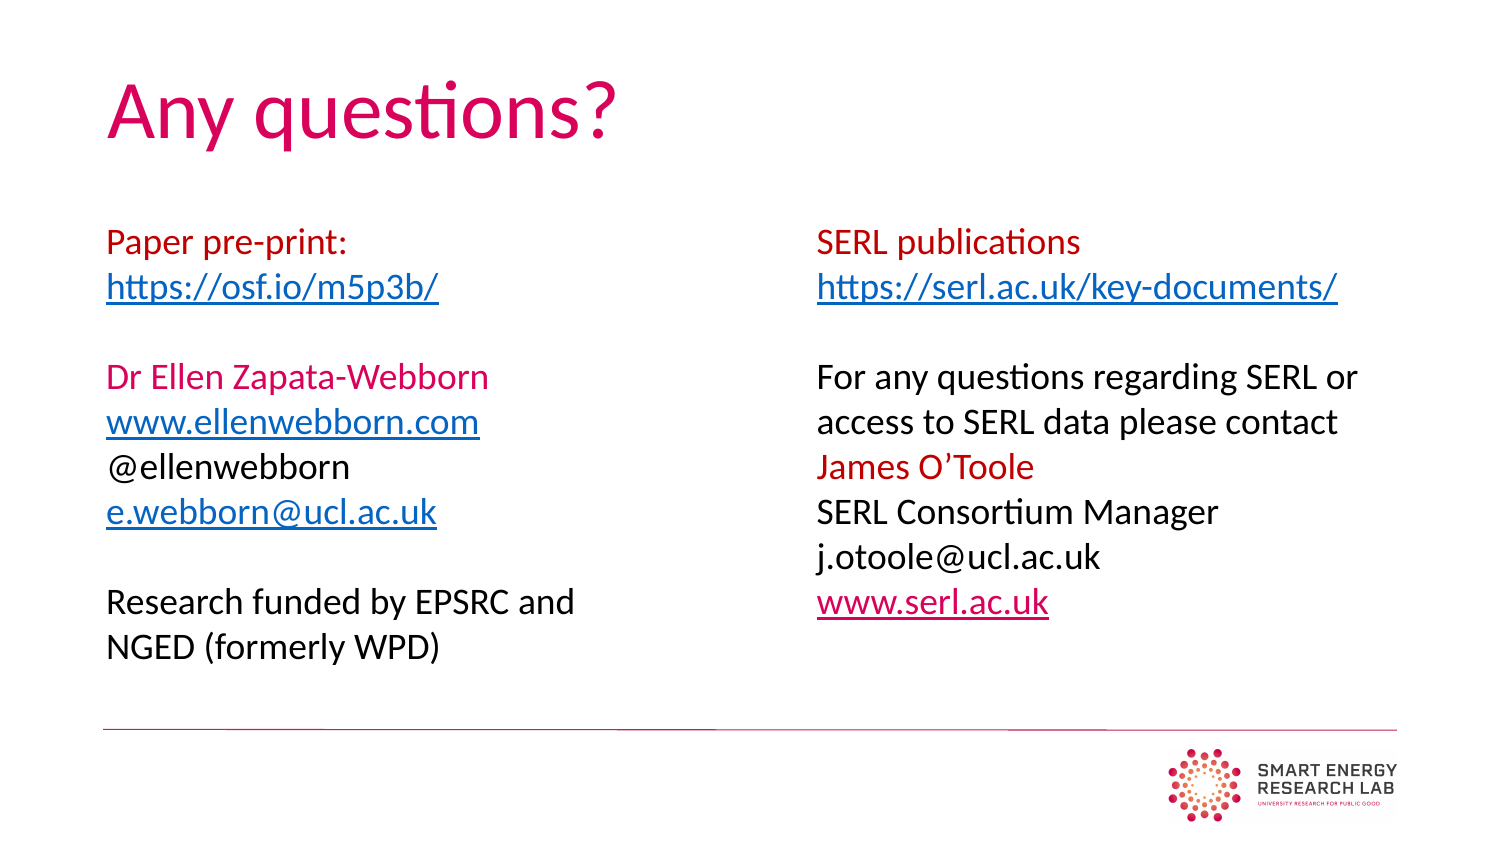

Any questions?
SERL publications
https://serl.ac.uk/key-documents/

For any questions regarding SERL or access to SERL data please contact
James O’Toole
SERL Consortium Manager
j.otoole@ucl.ac.uk
www.serl.ac.uk
Paper pre-print: https://osf.io/m5p3b/

Dr Ellen Zapata-Webborn
www.ellenwebborn.com
@ellenwebborn
e.webborn@ucl.ac.uk

Research funded by EPSRC and NGED (formerly WPD)